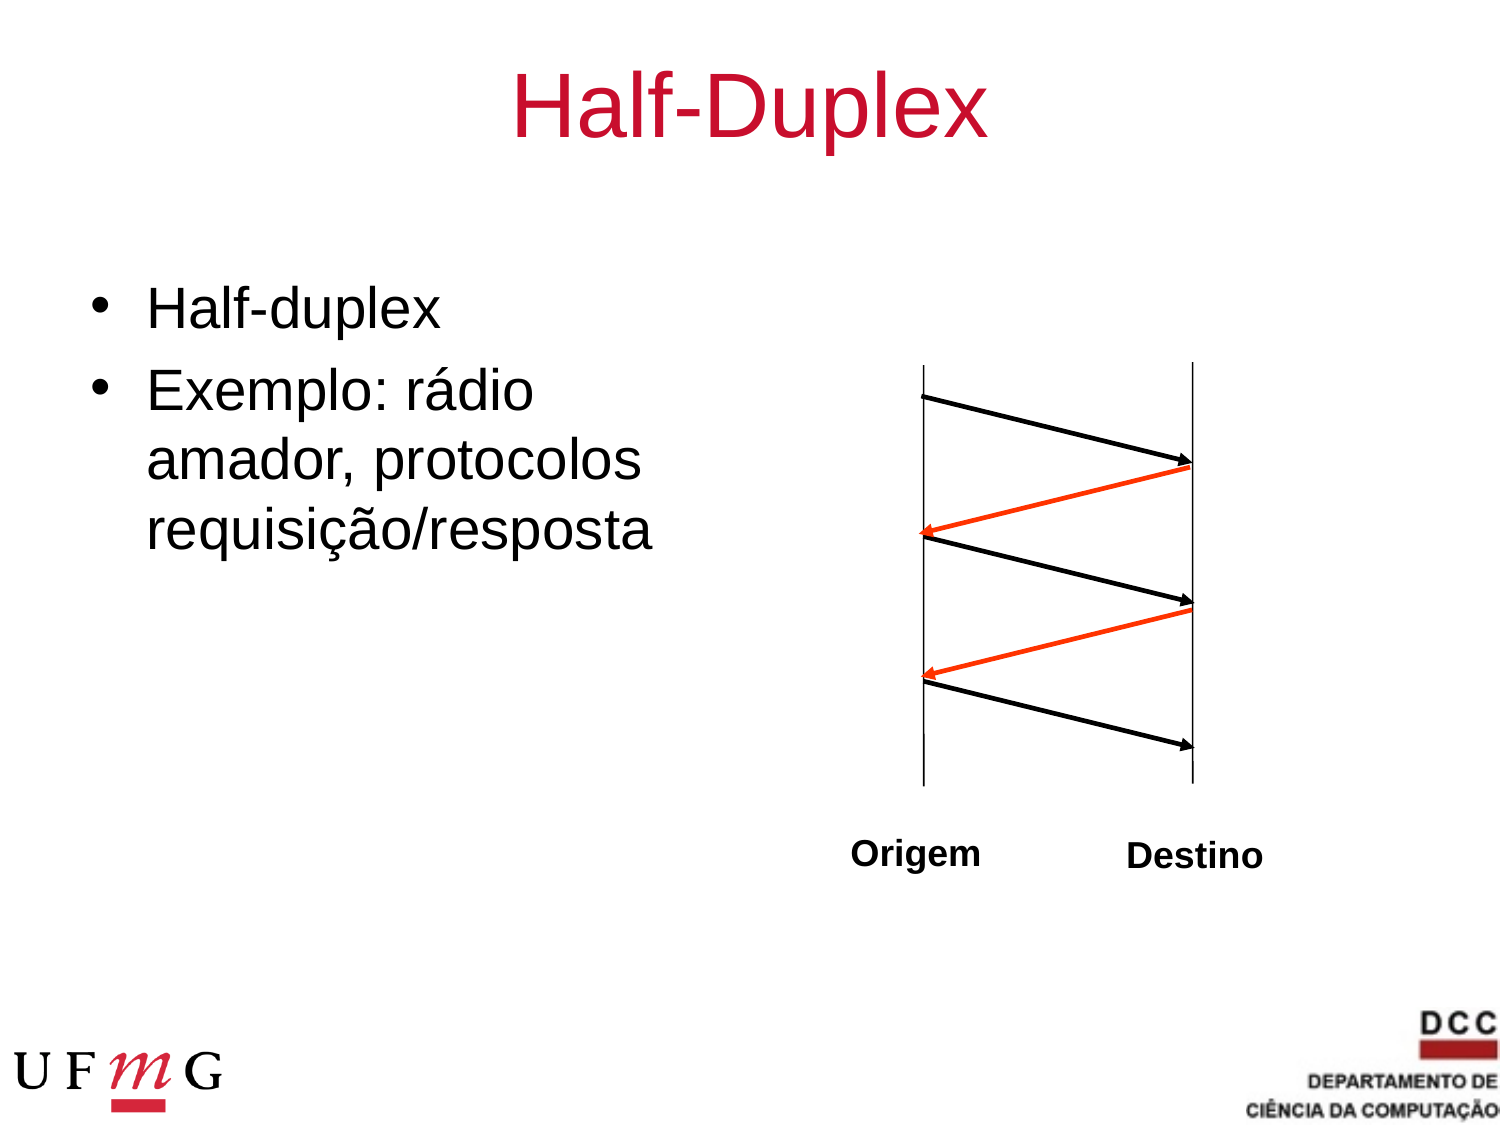

# Half-Duplex
Half-duplex
Exemplo: rádio amador, protocolos requisição/resposta

Origem
Destino